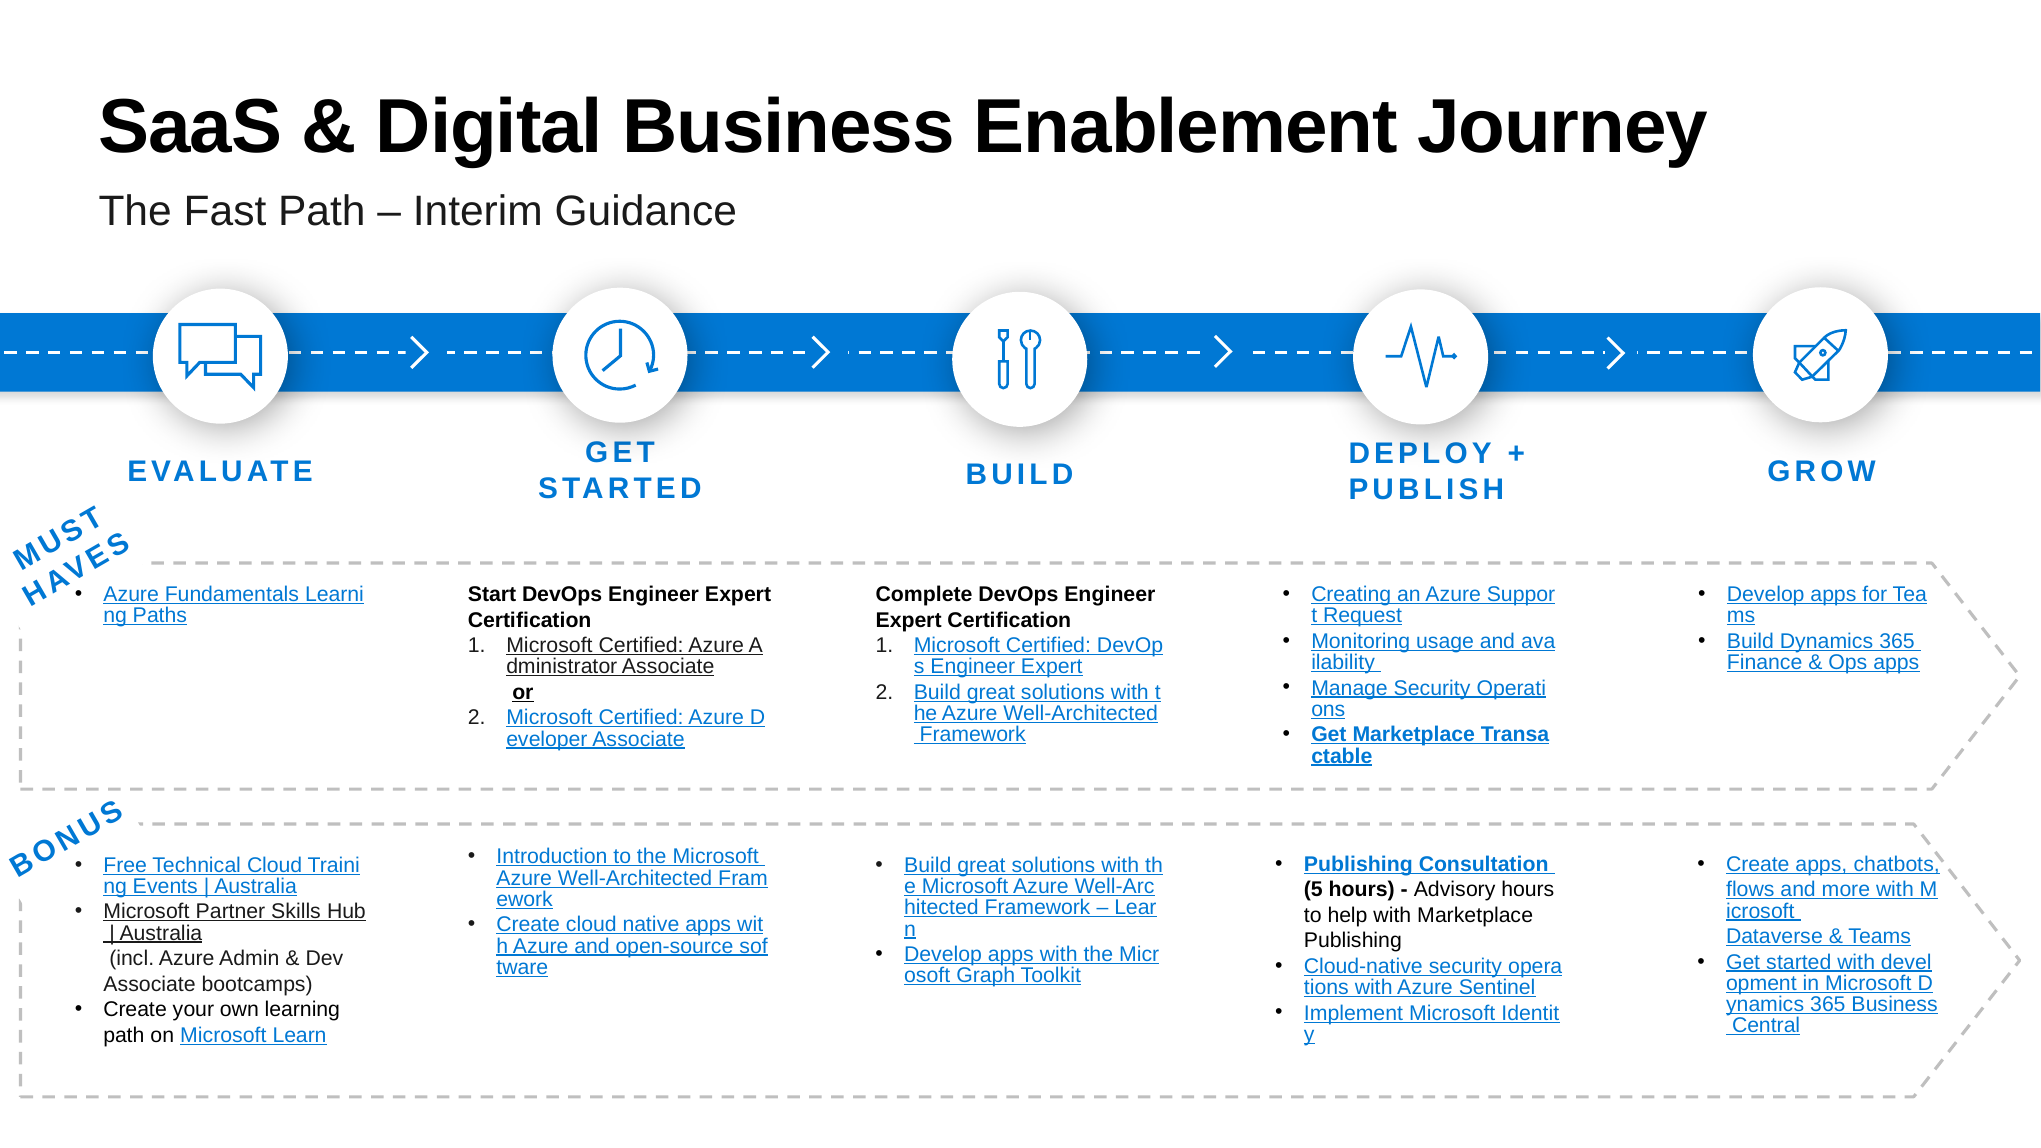

# SaaS & Digital Business Enablement Journey
The Fast Path – Interim Guidance

GET
STARTED
EVALUATE
DEPLOY +
PUBLISH
GROW
BUILD
MUST
HAVES

Azure Fundamentals Learning Paths
Start DevOps Engineer Expert Certification
Microsoft Certified: Azure Administrator Associate or
Microsoft Certified: Azure Developer Associate
Complete DevOps Engineer Expert Certification
Microsoft Certified: DevOps Engineer Expert
Build great solutions with the Azure Well-Architected Framework

Creating an Azure Support Request
Monitoring usage and availability
Manage Security Operations
Get Marketplace Transactable
Develop apps for Teams
Build Dynamics 365 Finance & Ops apps
BONUS

Introduction to the Microsoft Azure Well-Architected Framework
Create cloud native apps with Azure and open-source software

Publishing Consultation
(5 hours) - Advisory hours to help with Marketplace Publishing
Cloud-native security operations with Azure Sentinel
Implement Microsoft Identity

Create apps, chatbots,
flows and more with Microsoft Dataverse & Teams
Get started with development in Microsoft Dynamics 365 Business Central
Free Technical Cloud Training Events | Australia
Microsoft Partner Skills Hub | Australia (incl. Azure Admin & Dev Associate bootcamps)
Create your own learning path on Microsoft Learn

Build great solutions with the Microsoft Azure Well-Architected Framework – Learn
Develop apps with the Microsoft Graph Toolkit